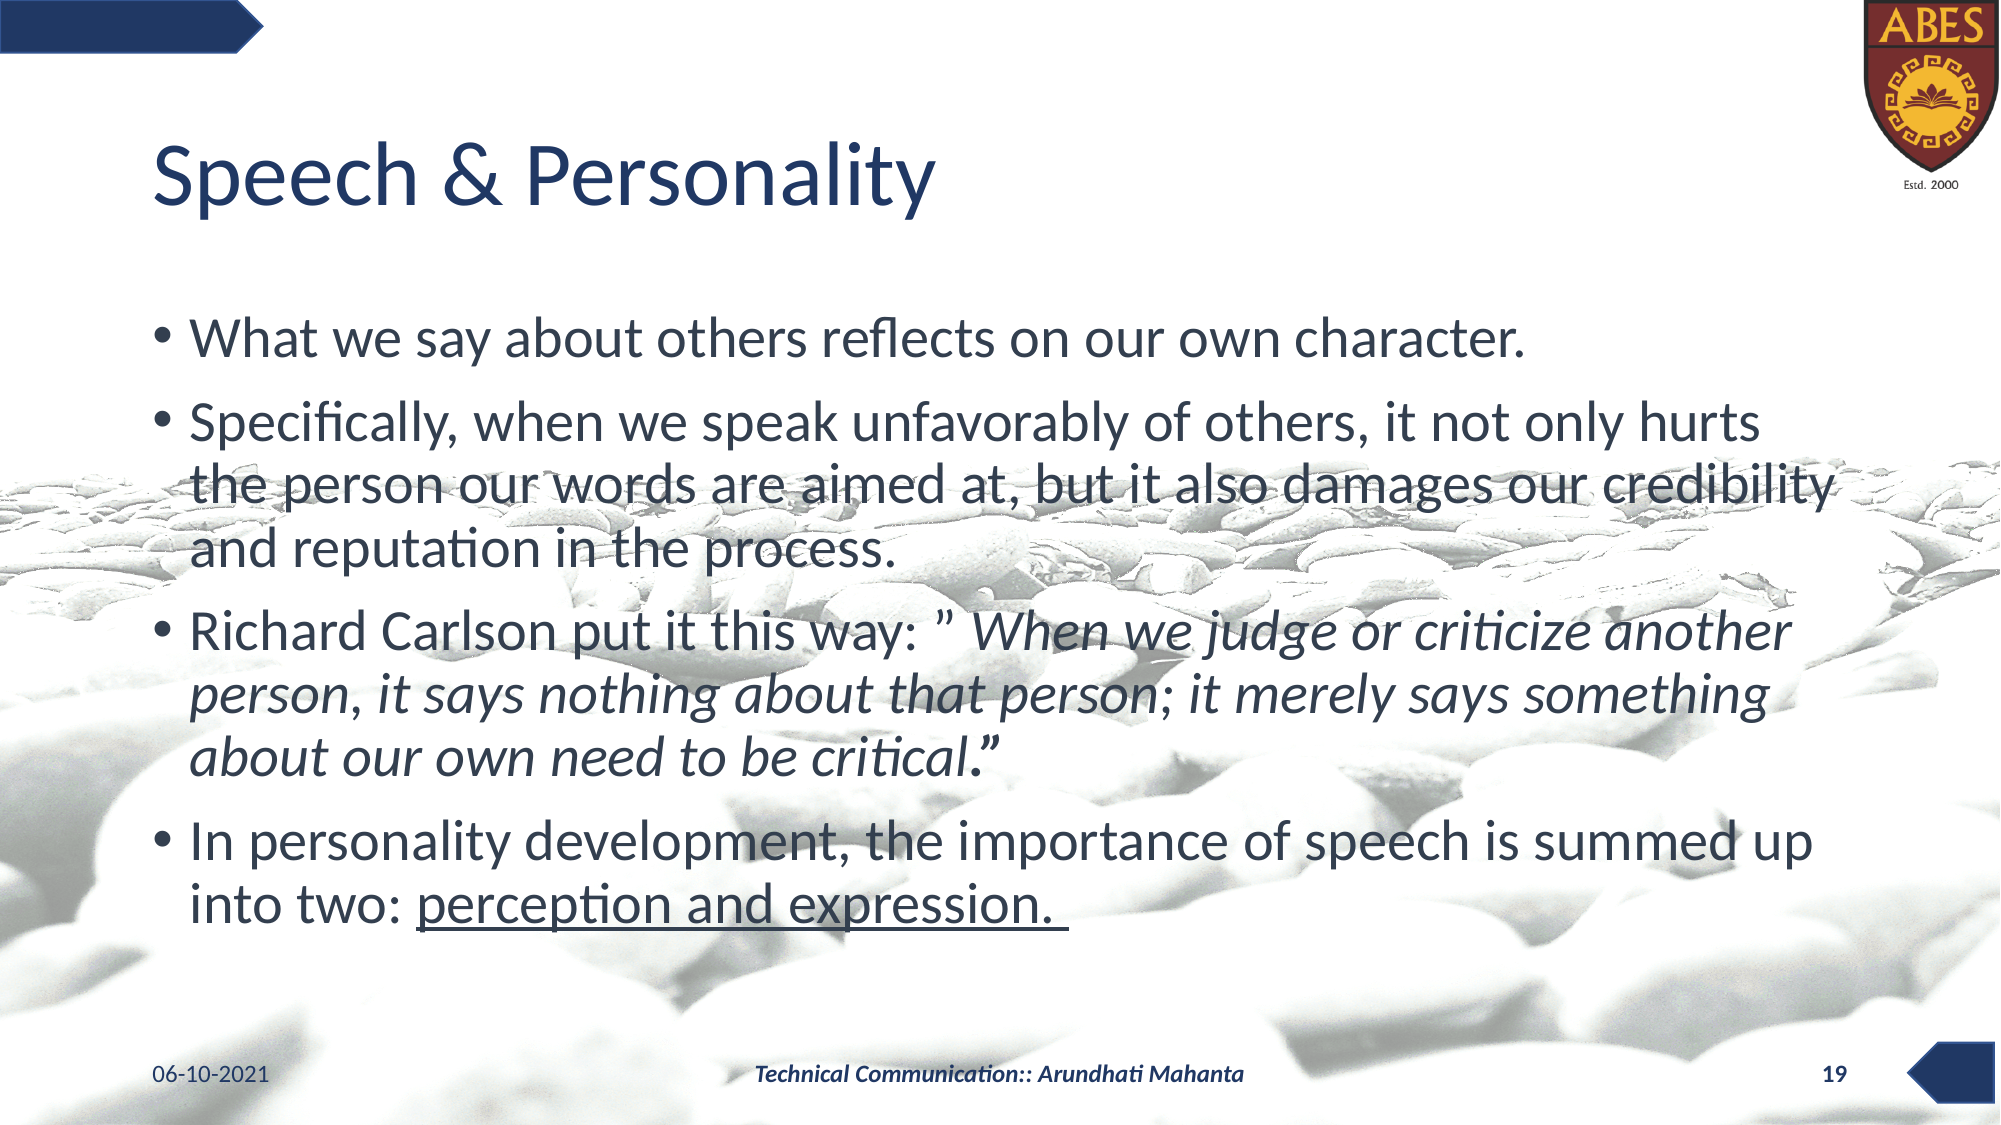

# Speech & Personality
What we say about others reflects on our own character.
Specifically, when we speak unfavorably of others, it not only hurts the person our words are aimed at, but it also damages our credibility and reputation in the process.
Richard Carlson put it this way: ” When we judge or criticize another person, it says nothing about that person; it merely says something about our own need to be critical.”
In personality development, the importance of speech is summed up into two: perception and expression.

06-10-2021
Technical Communication:: Arundhati Mahanta
19